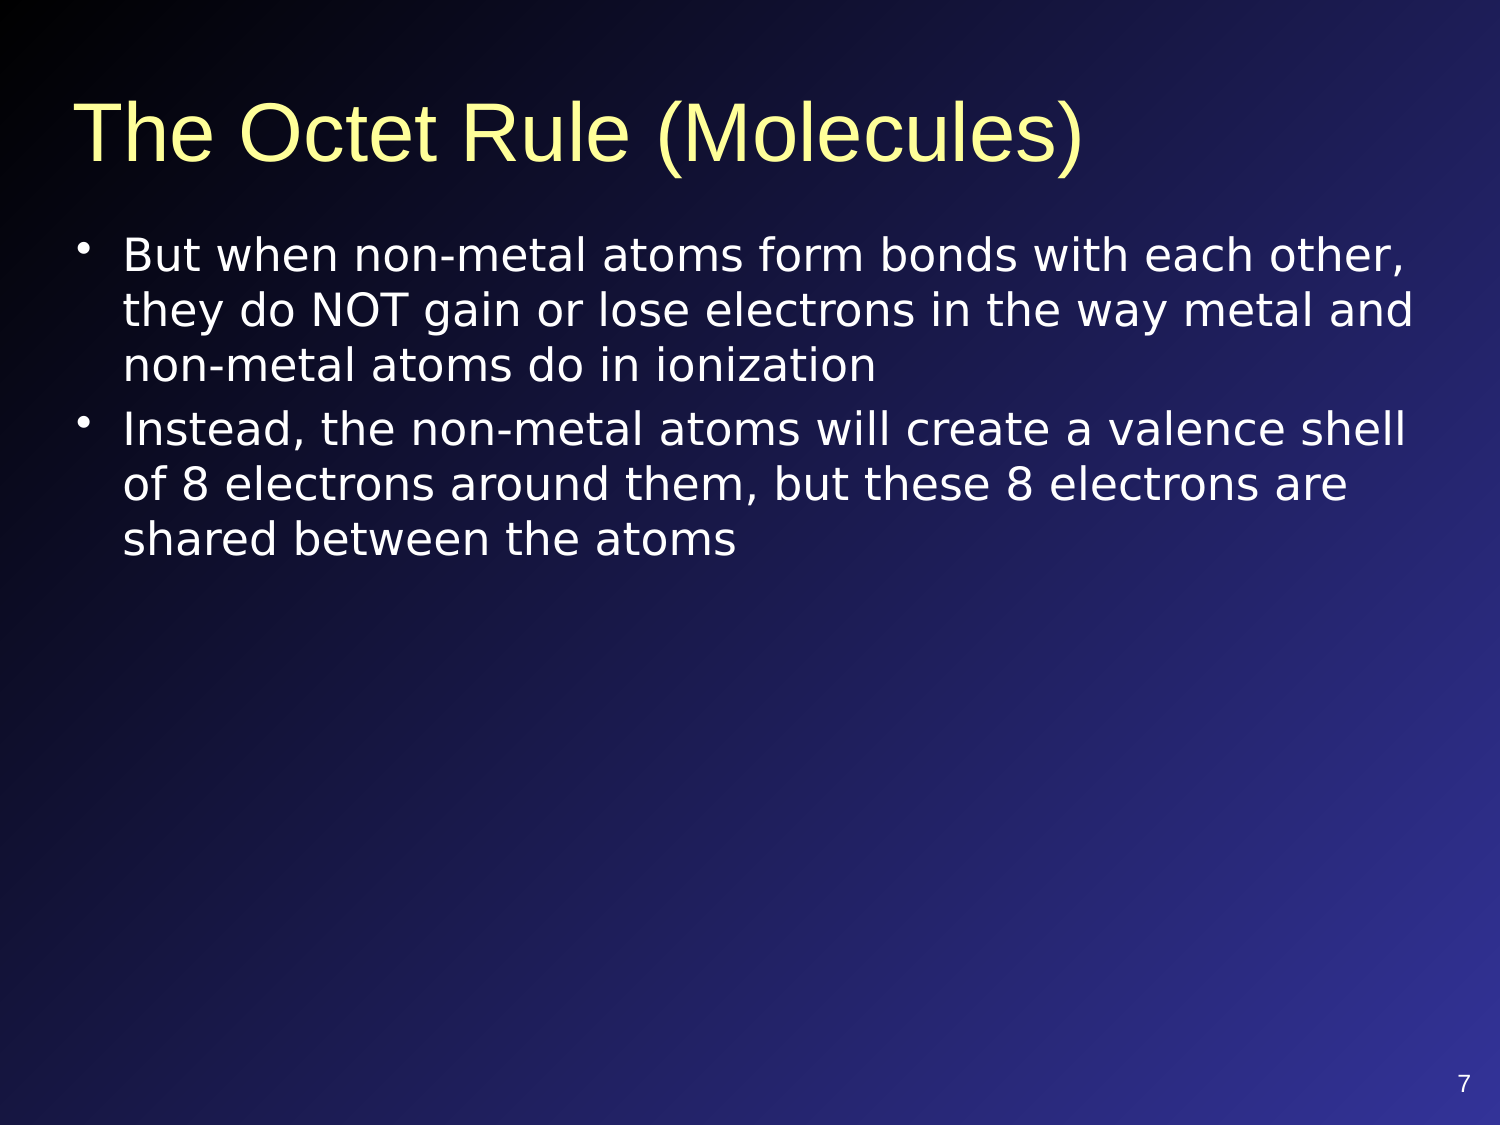

# The Octet Rule (Molecules)
But when non-metal atoms form bonds with each other, they do NOT gain or lose electrons in the way metal and non-metal atoms do in ionization
Instead, the non-metal atoms will create a valence shell of 8 electrons around them, but these 8 electrons are shared between the atoms

7